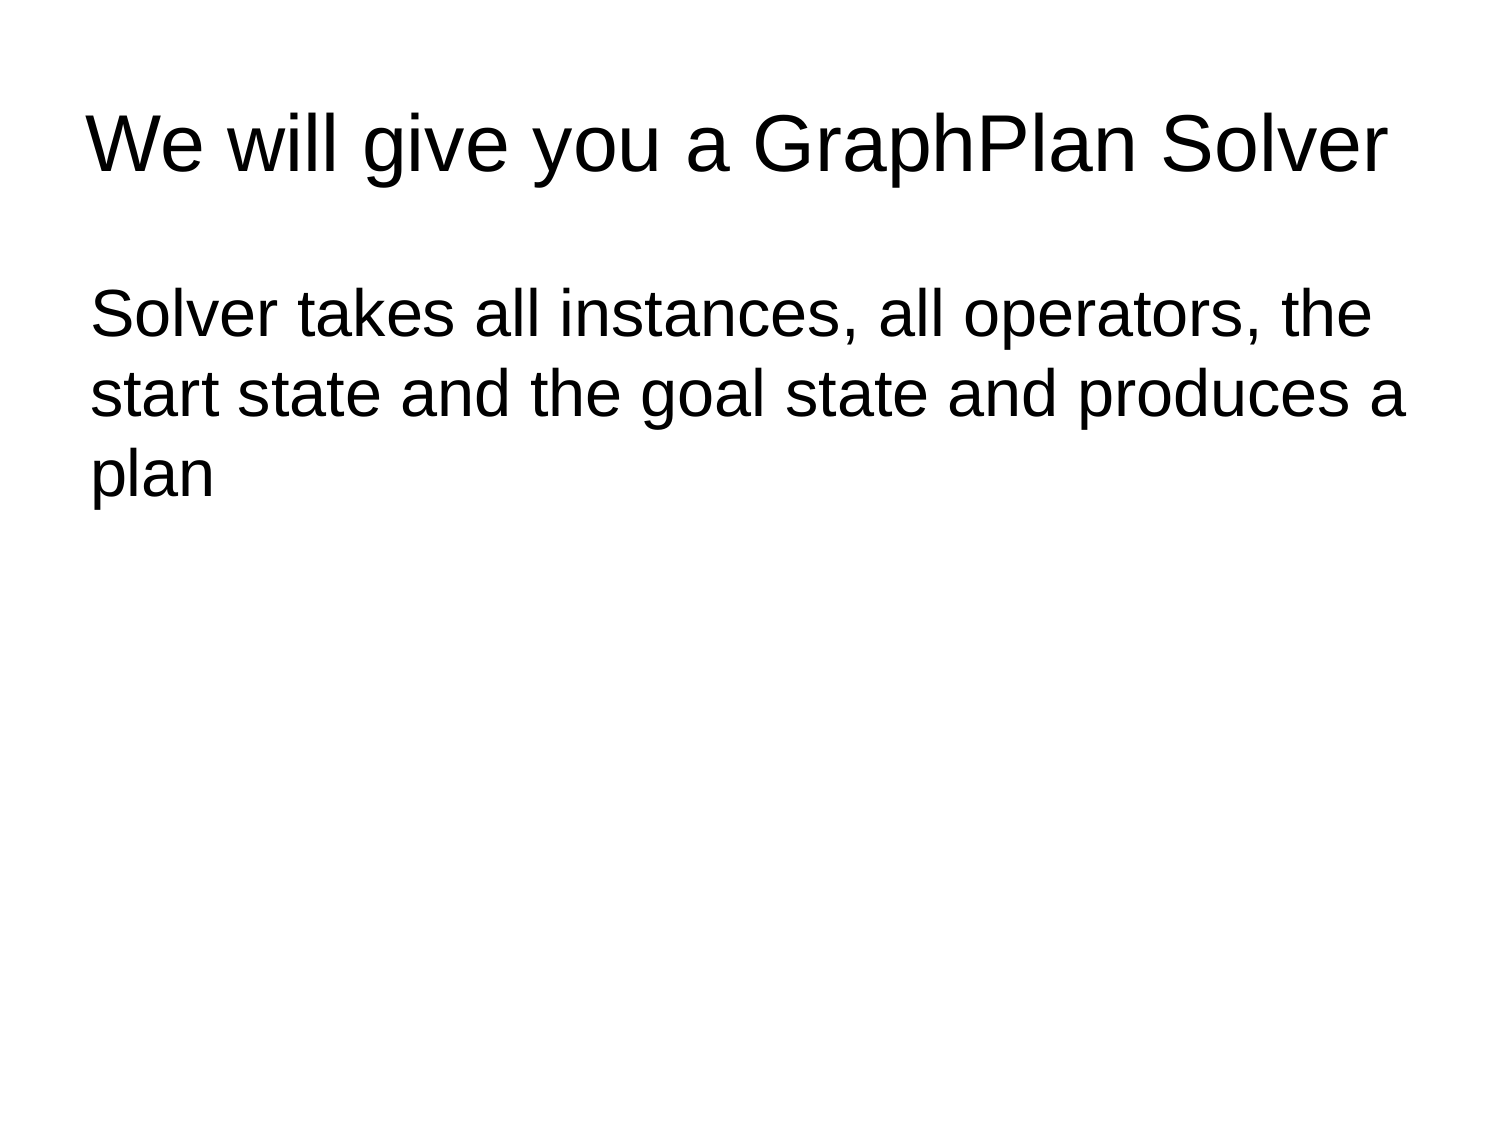

# We will give you a GraphPlan Solver
Solver takes all instances, all operators, the start state and the goal state and produces a plan